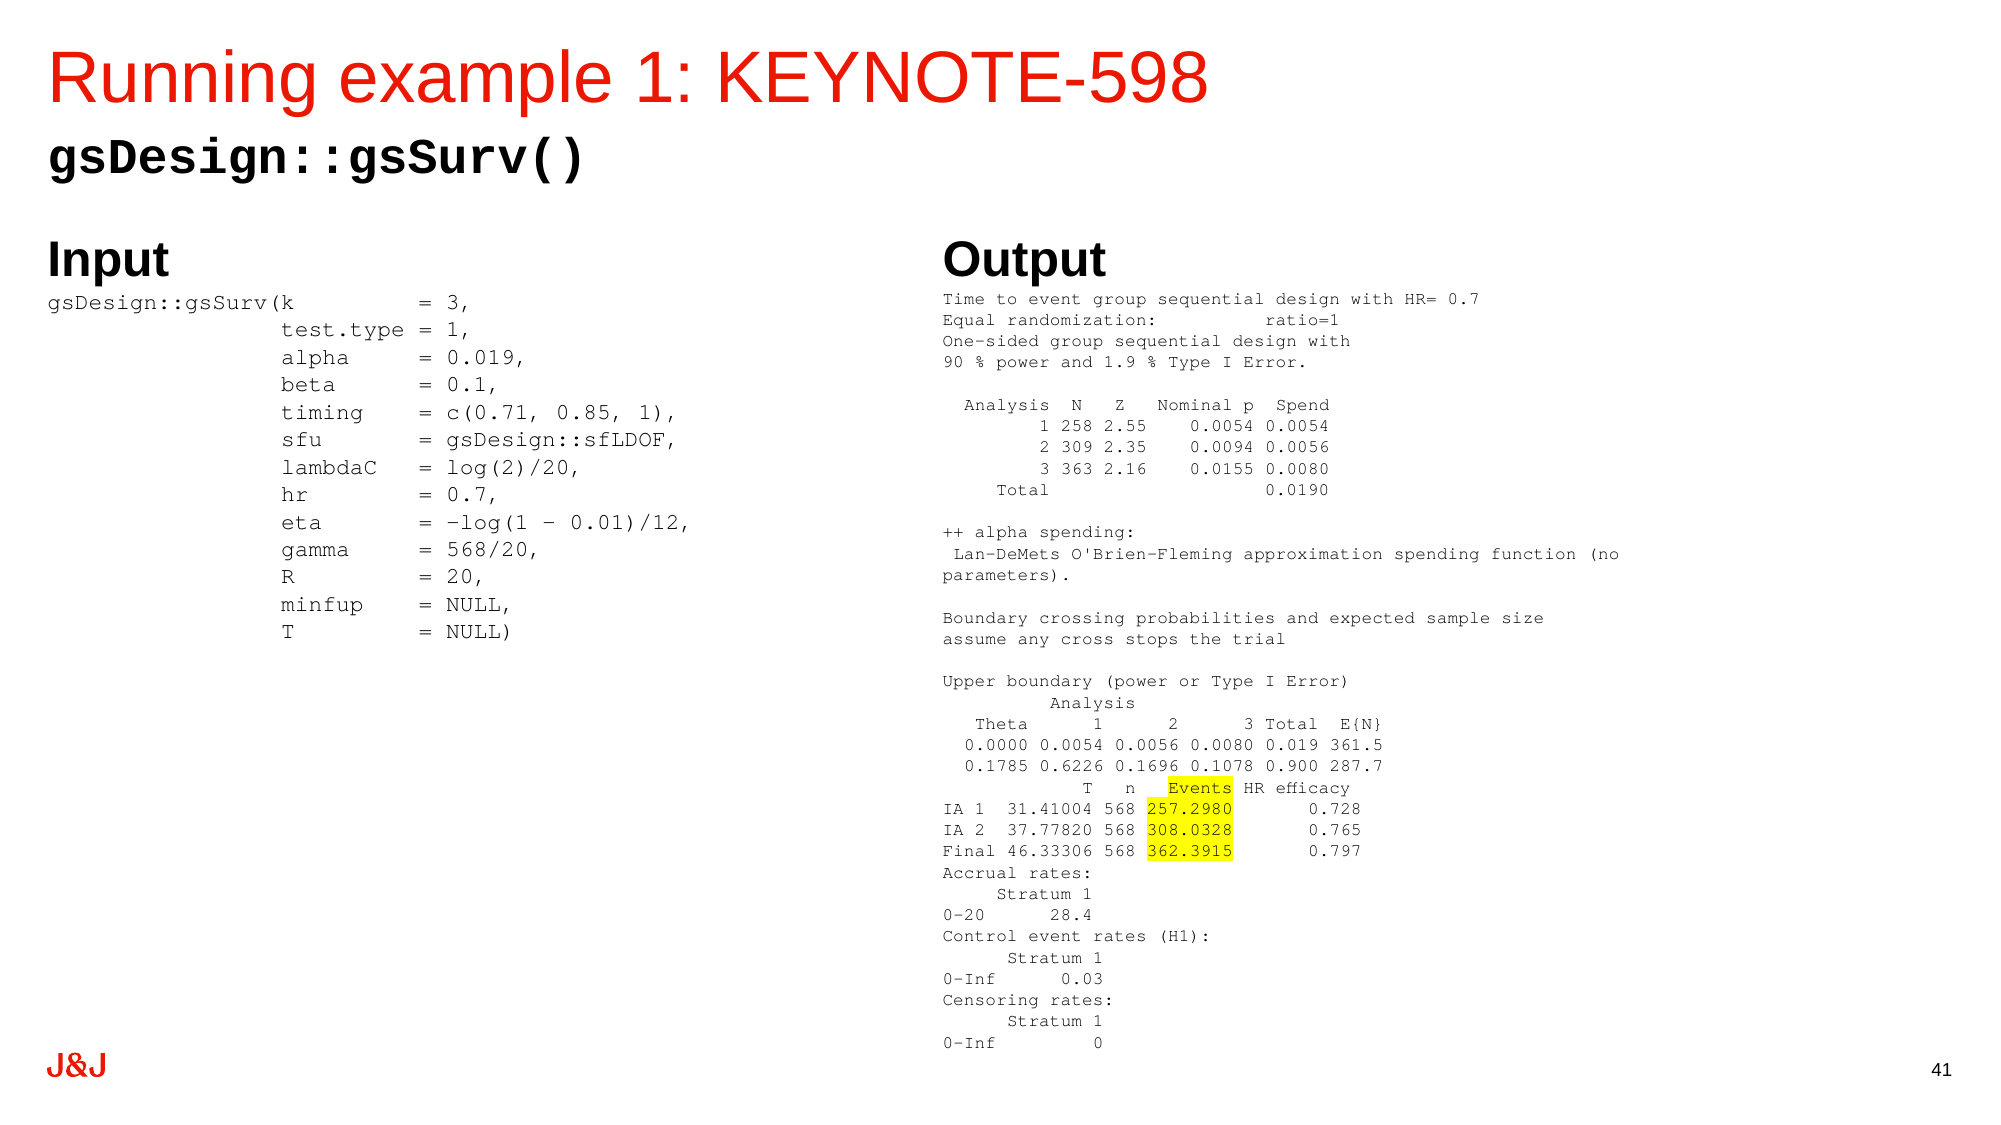

# Running example 1: KEYNOTE-598
gsDesign::gsSurv()
Input
gsDesign::gsSurv(k         = 3,
                 test.type = 1,
                 alpha     = 0.019,
                 beta      = 0.1,
                 timing    = c(0.71, 0.85, 1),
                 sfu       = gsDesign::sfLDOF,
                 lambdaC   = log(2)/20,
                 hr        = 0.7,
                 eta       = -log(1 - 0.01)/12,
                 gamma     = 568/20,
                 R         = 20,
                 minfup    = NULL,
                 T         = NULL)
Output
Time to event group sequential design with HR= 0.7
Equal randomization:          ratio=1
One-sided group sequential design with
90 % power and 1.9 % Type I Error.

  Analysis  N   Z   Nominal p  Spend
         1 258 2.55    0.0054 0.0054
         2 309 2.35    0.0094 0.0056
         3 363 2.16    0.0155 0.0080
     Total                    0.0190

++ alpha spending:
 Lan-DeMets O'Brien-Fleming approximation spending function (no parameters).

Boundary crossing probabilities and expected sample size
assume any cross stops the trial

Upper boundary (power or Type I Error)
          Analysis
   Theta      1      2      3 Total  E{N}
  0.0000 0.0054 0.0056 0.0080 0.019 361.5
  0.1785 0.6226 0.1696 0.1078 0.900 287.7
             T   n   Events HR efficacy
IA 1  31.41004 568 257.2980       0.728
IA 2  37.77820 568 308.0328       0.765
Final 46.33306 568 362.3915       0.797
Accrual rates:
     Stratum 1
0-20      28.4
Control event rates (H1):
      Stratum 1
0-Inf      0.03
Censoring rates:
      Stratum 1
0-Inf         0
41